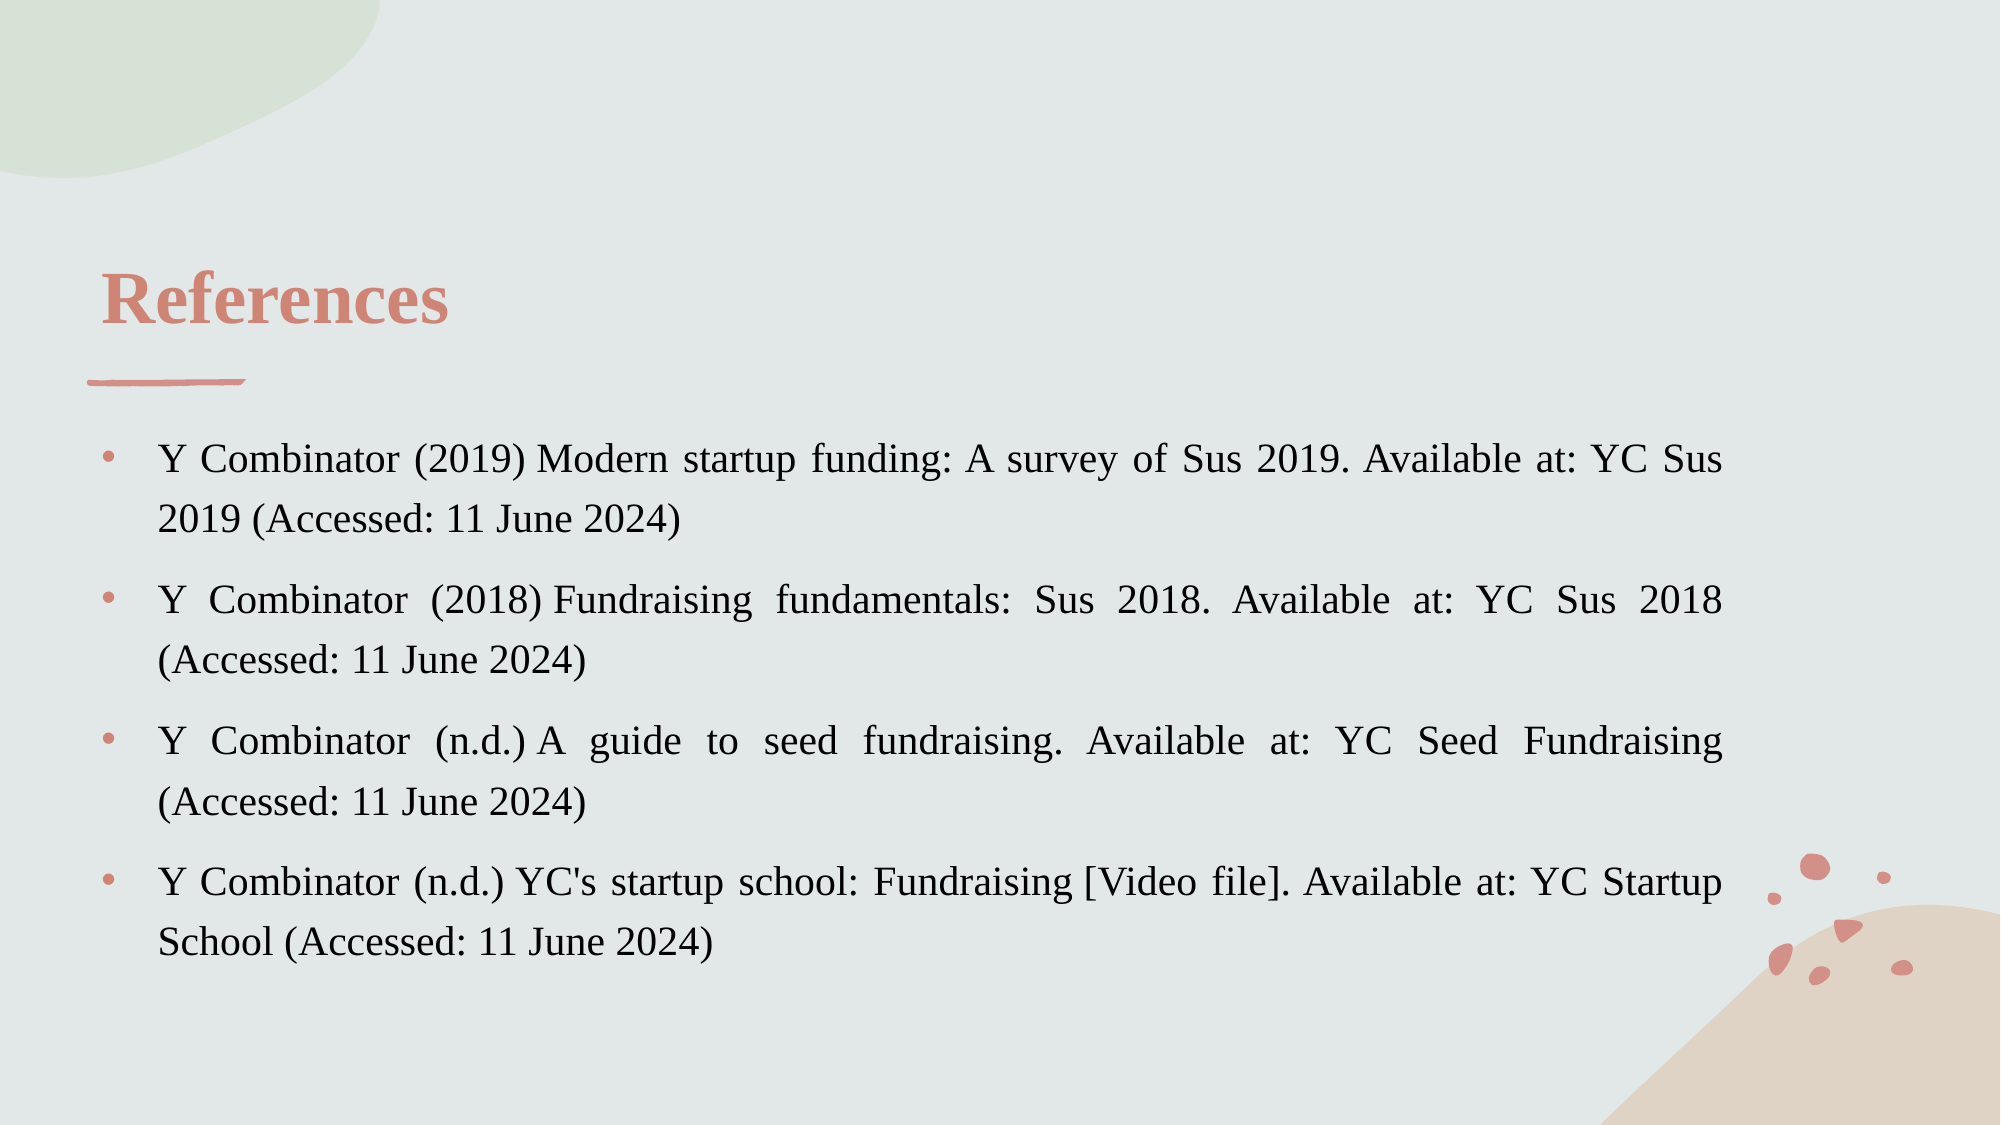

# References
Y Combinator (2019) Modern startup funding: A survey of Sus 2019. Available at: YC Sus 2019 (Accessed: 11 June 2024)
Y Combinator (2018) Fundraising fundamentals: Sus 2018. Available at: YC Sus 2018 (Accessed: 11 June 2024)
Y Combinator (n.d.) A guide to seed fundraising. Available at: YC Seed Fundraising (Accessed: 11 June 2024)
Y Combinator (n.d.) YC's startup school: Fundraising [Video file]. Available at: YC Startup School (Accessed: 11 June 2024)